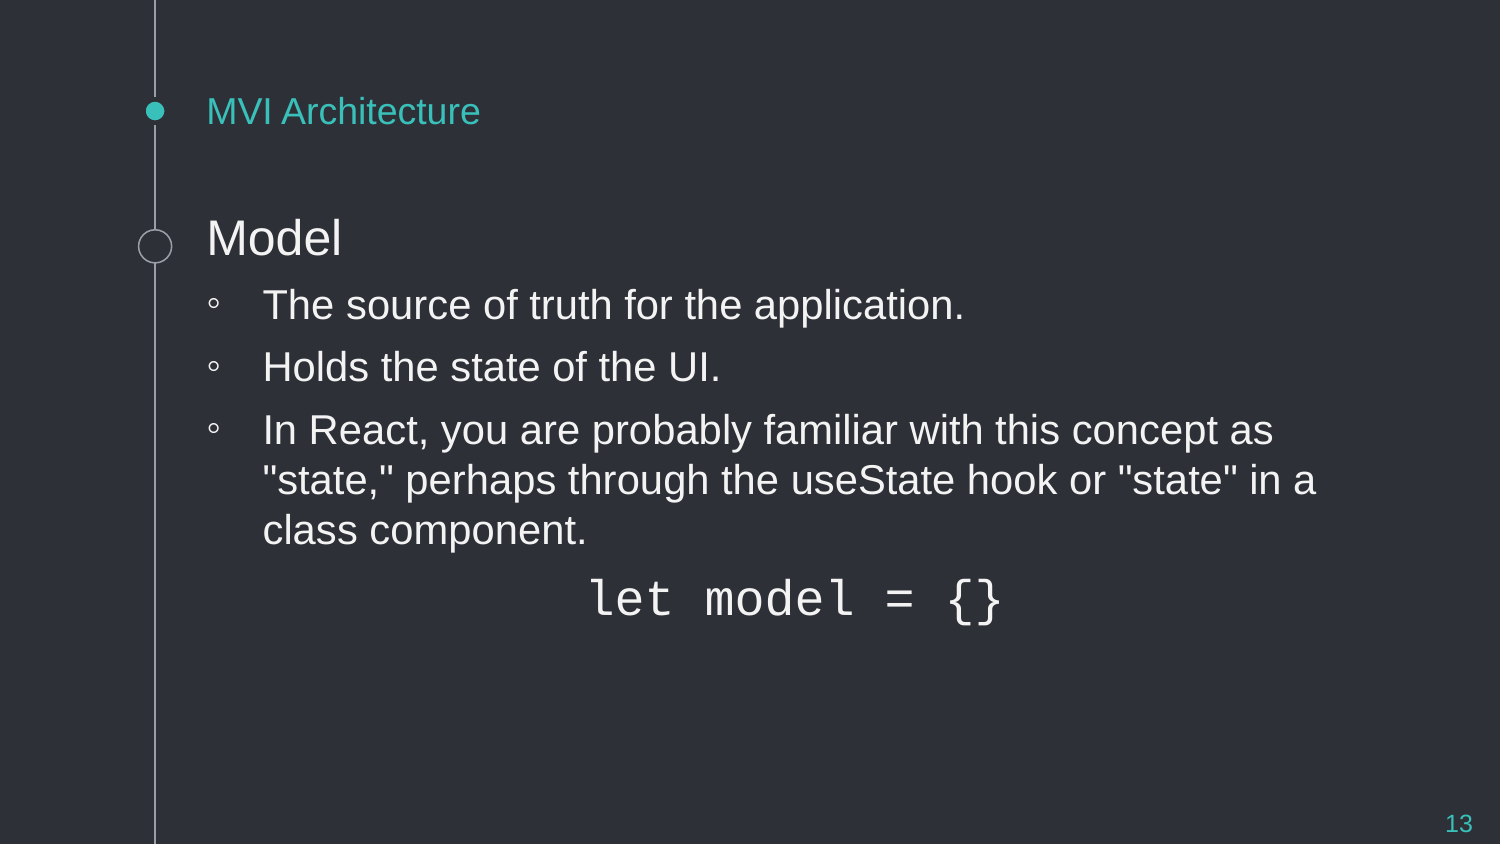

# MVI Architecture
Model
The source of truth for the application.
Holds the state of the UI.
In React, you are probably familiar with this concept as "state," perhaps through the useState hook or "state" in a class component.
let model = {}

13